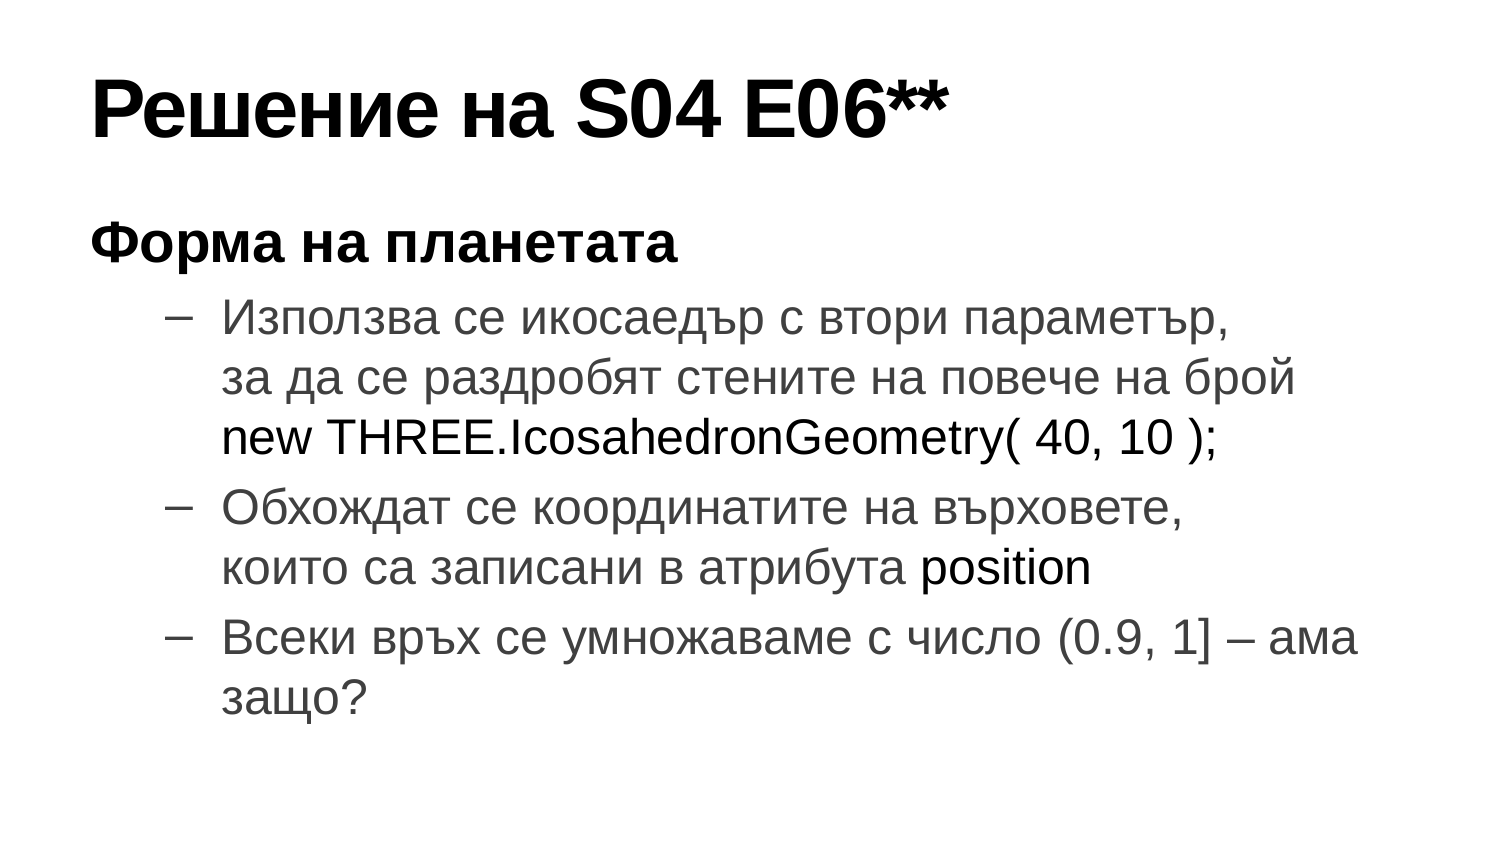

# Решение на S04 E06**
Форма на планетата
Използва се икосаедър с втори параметър,
за да се раздробят стените на повече на брой
new THREE.IcosahedronGeometry( 40, 10 );
Обхождат се координатите на върховете,
които са записани в атрибута position
Всеки връх се умножаваме с число (0.9, 1] – ама защо?